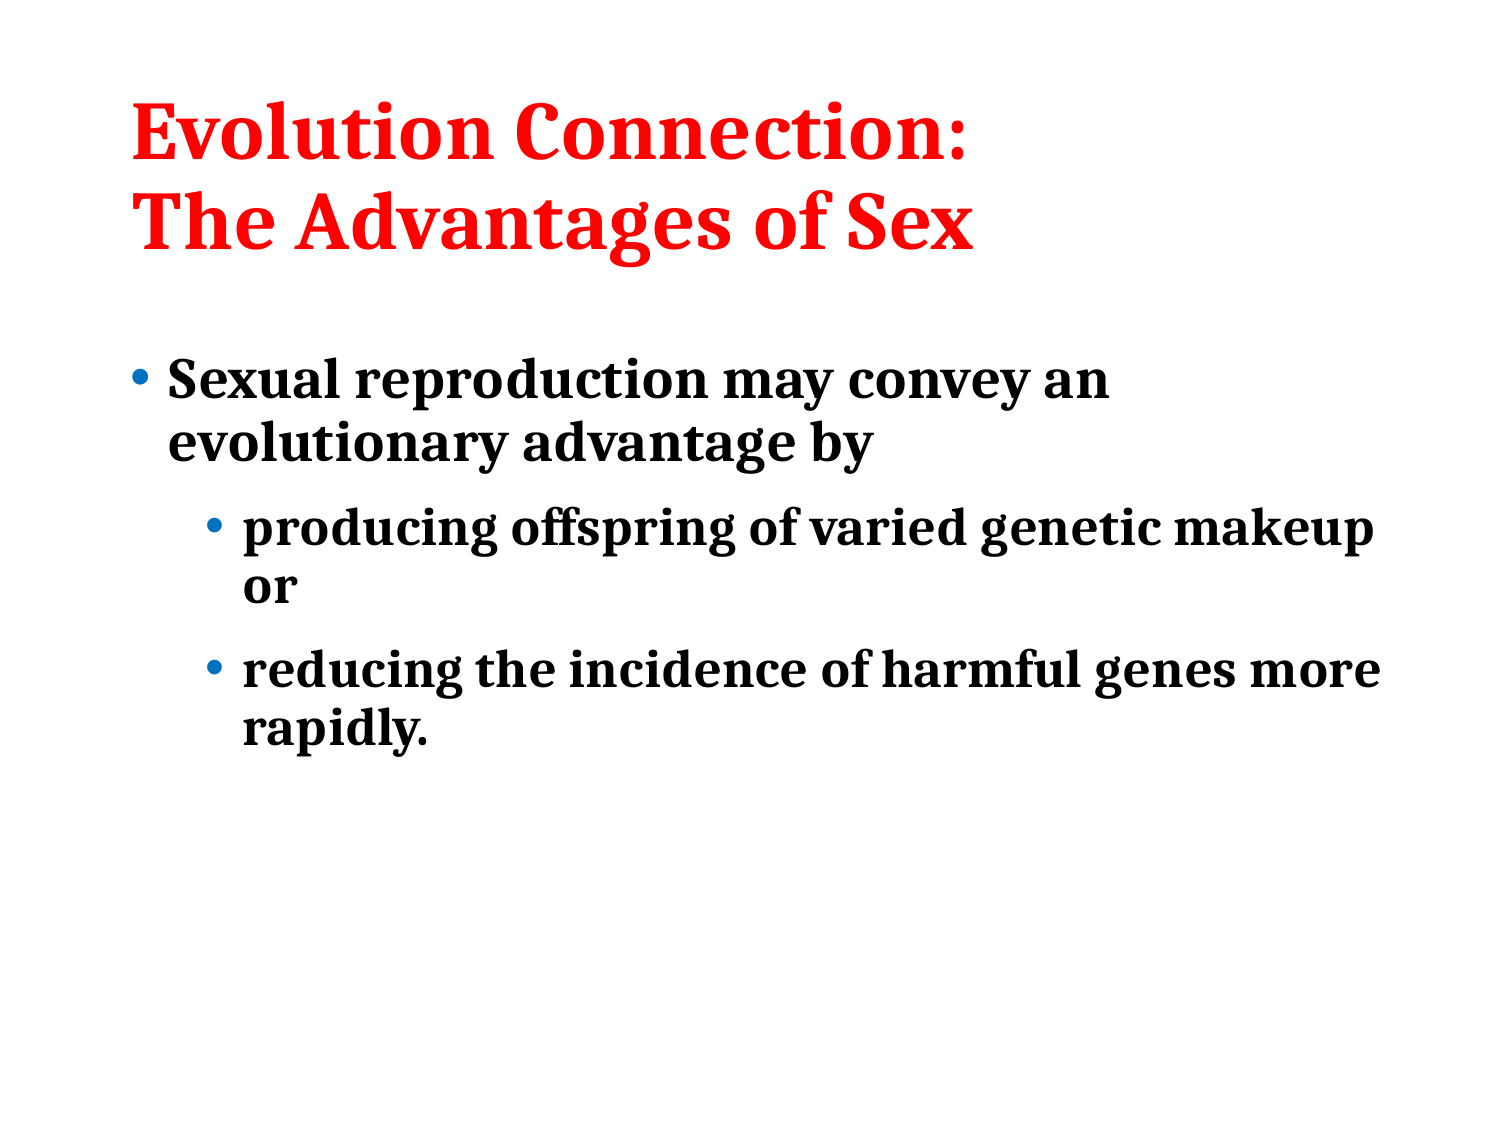

# Evolution Connection: The Advantages of Sex
Sexual reproduction may convey an evolutionary advantage by
producing offspring of varied genetic makeup or
reducing the incidence of harmful genes more rapidly.